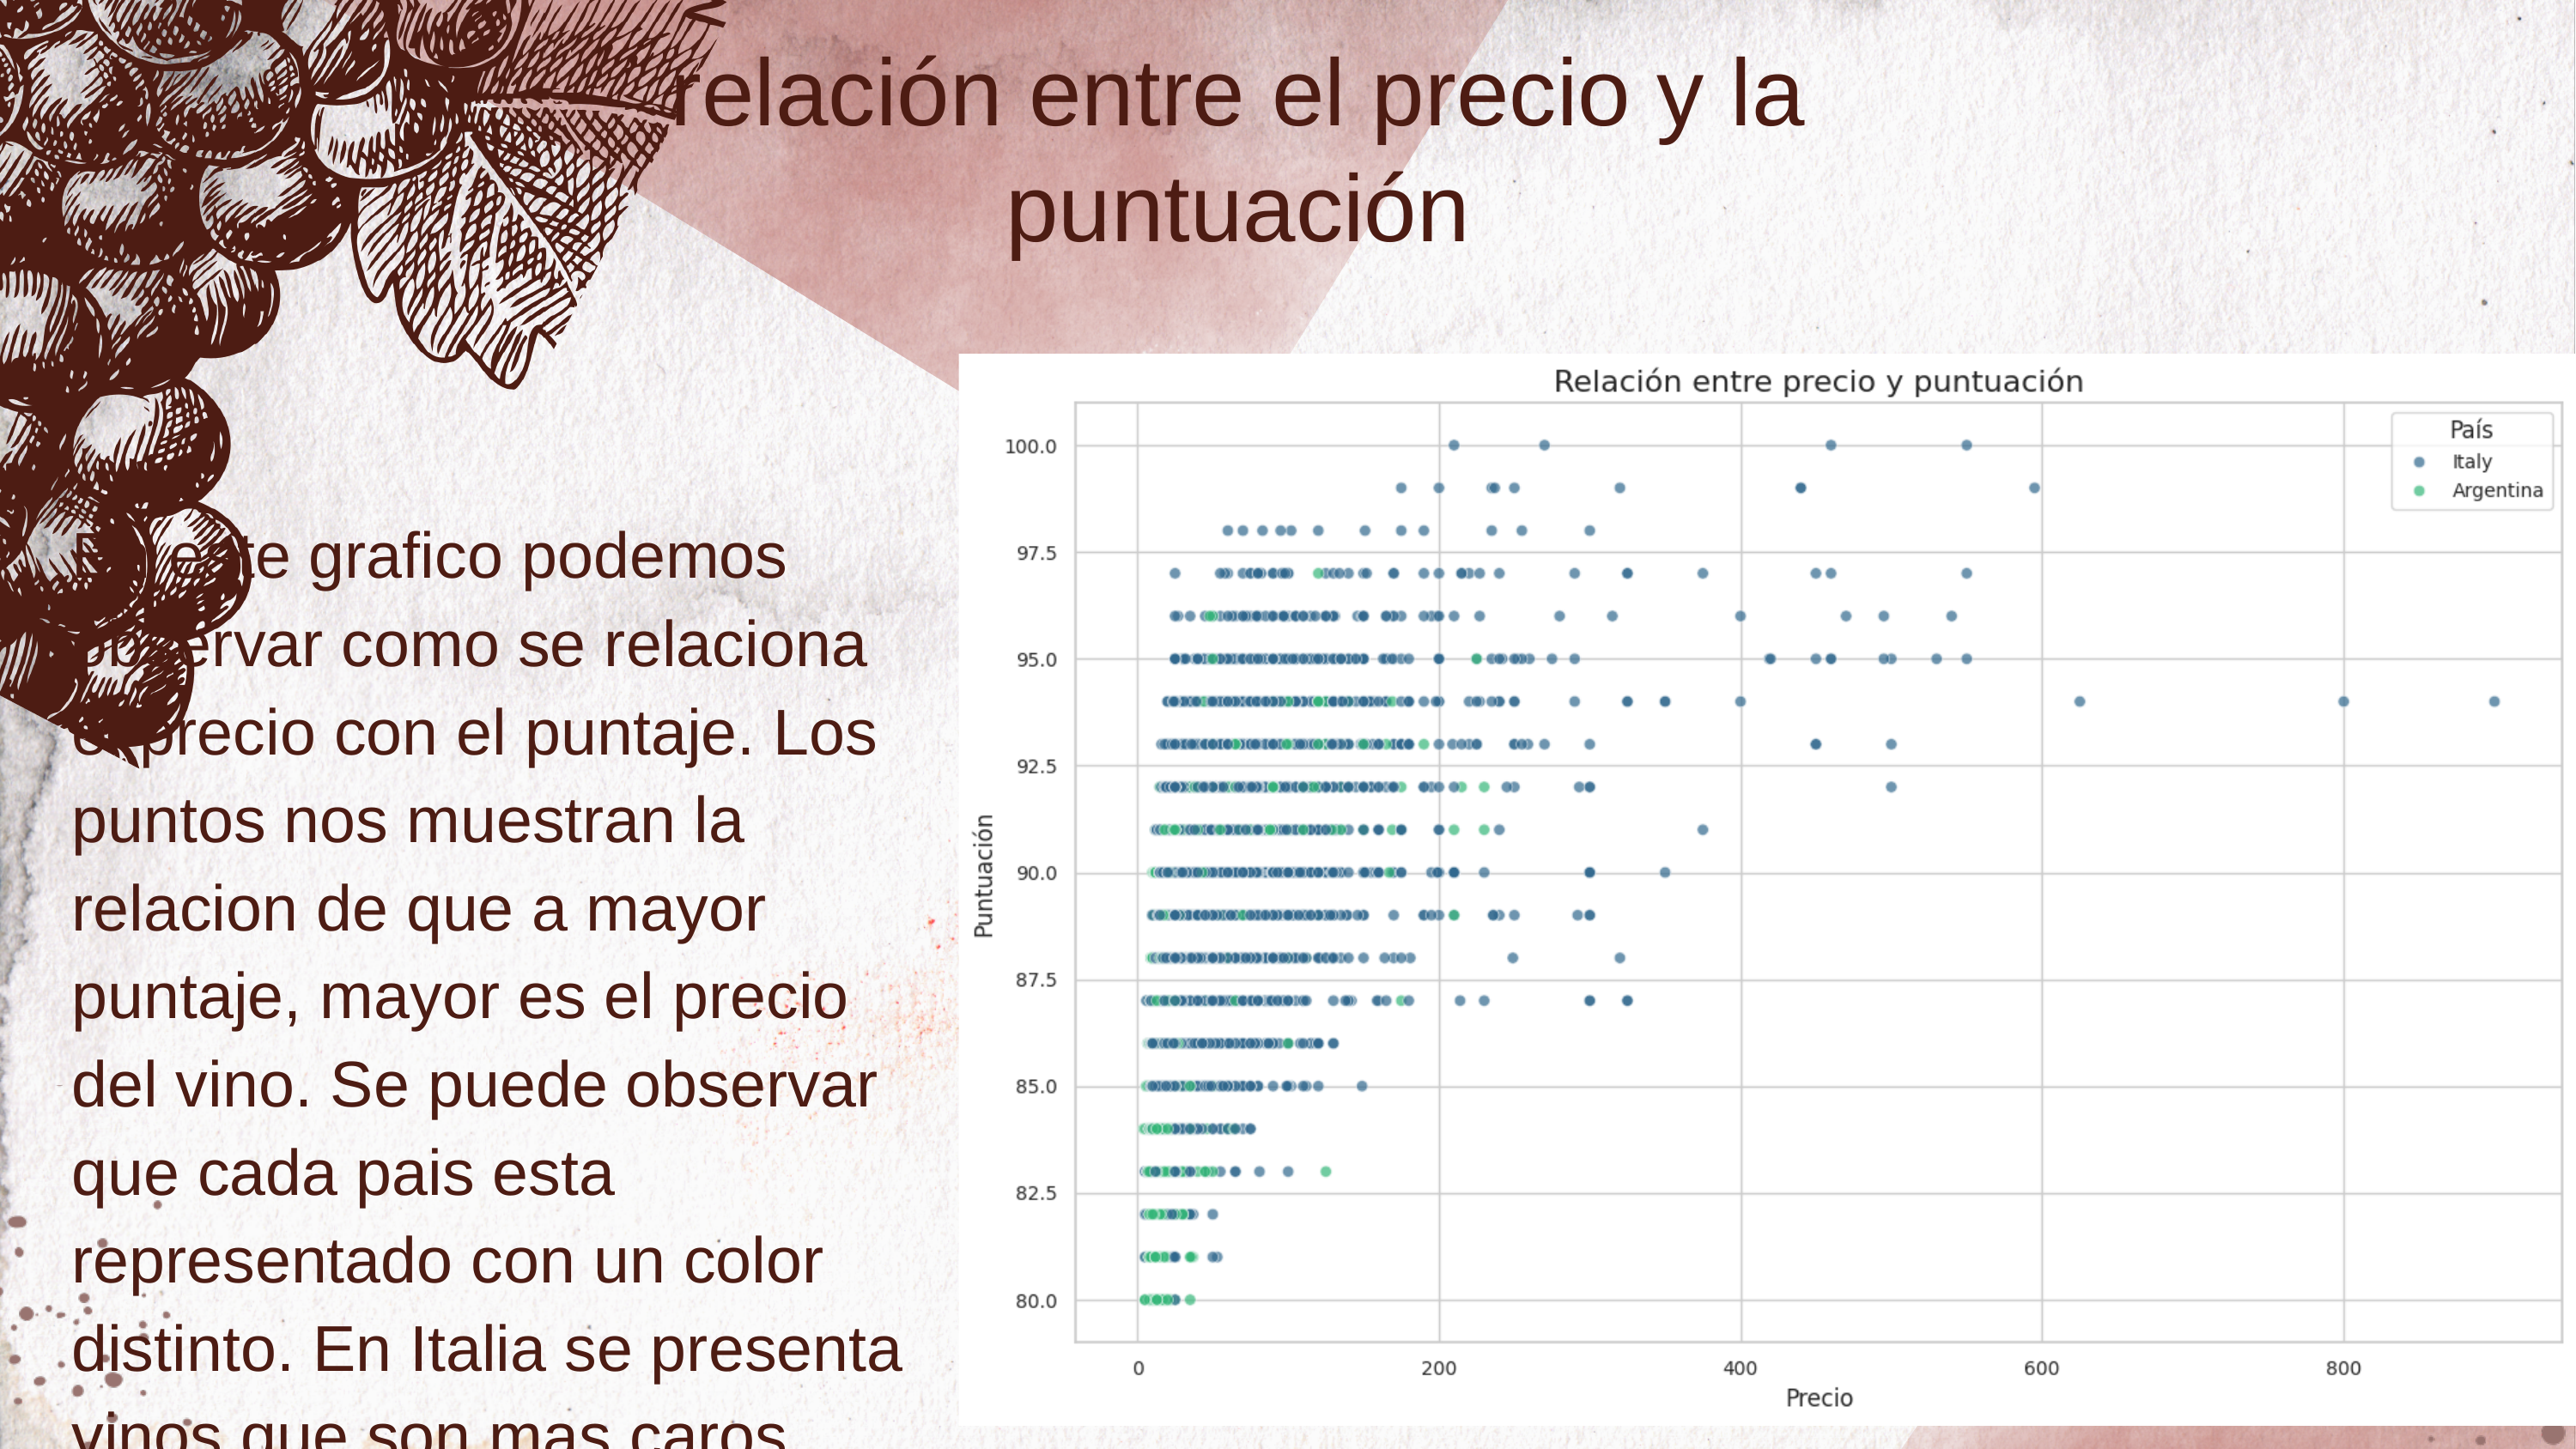

relación entre el precio y la puntuación

En este grafico podemos observar como se relaciona el precio con el puntaje. Los puntos nos muestran la relacion de que a mayor puntaje, mayor es el precio del vino. Se puede observar que cada pais esta representado con un color distinto. En Italia se presenta vinos que son mas caros pero sin embargo no tienen una puntuacion de 100